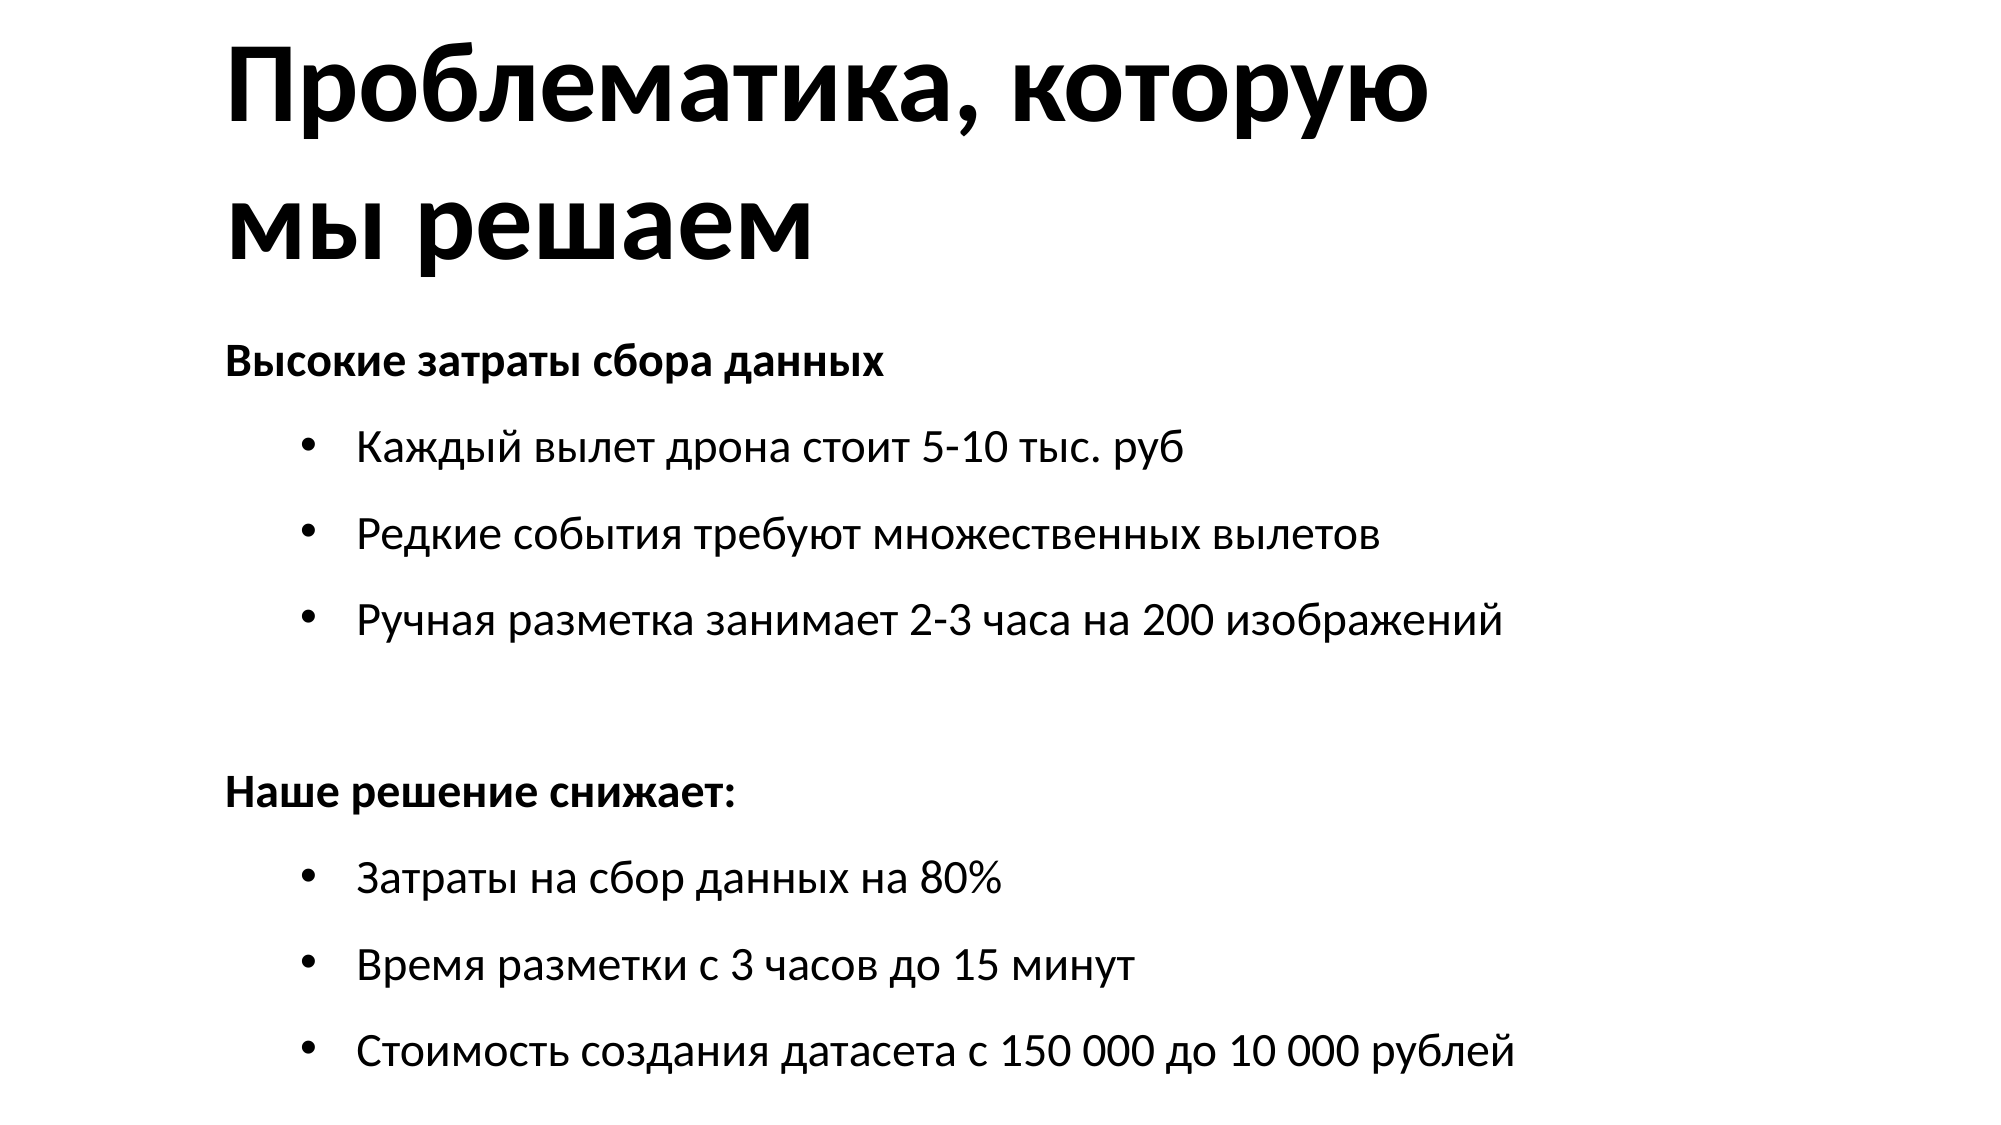

Проблематика, которую
мы решаем
Высокие затраты сбора данных
Каждый вылет дрона стоит 5-10 тыс. руб
Редкие события требуют множественных вылетов
Ручная разметка занимает 2-3 часа на 200 изображений

Наше решение снижает:
Затраты на сбор данных на 80%
Время разметки с 3 часов до 15 минут
Стоимость создания датасета с 150 000 до 10 000 рублей